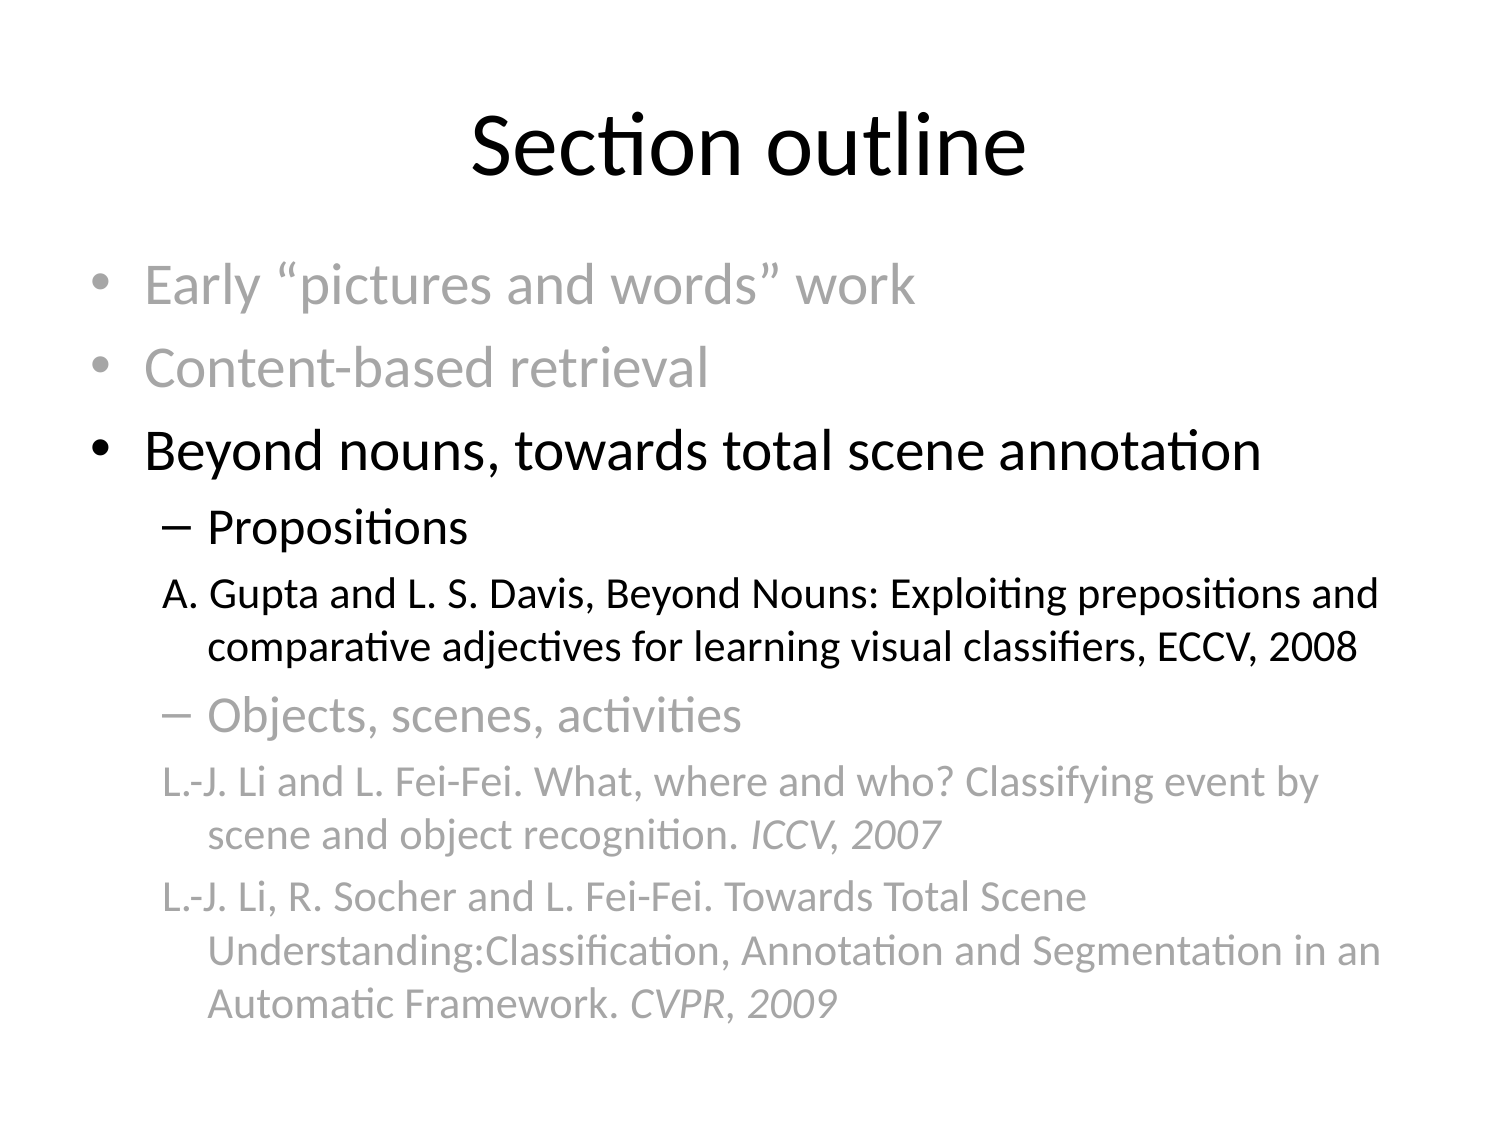

# Section outline
Early “pictures and words” work
Content-based retrieval
Beyond nouns, towards total scene annotation
Propositions
A. Gupta and L. S. Davis, Beyond Nouns: Exploiting prepositions and comparative adjectives for learning visual classifiers, ECCV, 2008
Objects, scenes, activities
L.-J. Li and L. Fei-Fei. What, where and who? Classifying event by scene and object recognition. ICCV, 2007
L.-J. Li, R. Socher and L. Fei-Fei. Towards Total Scene Understanding:Classification, Annotation and Segmentation in an Automatic Framework. CVPR, 2009